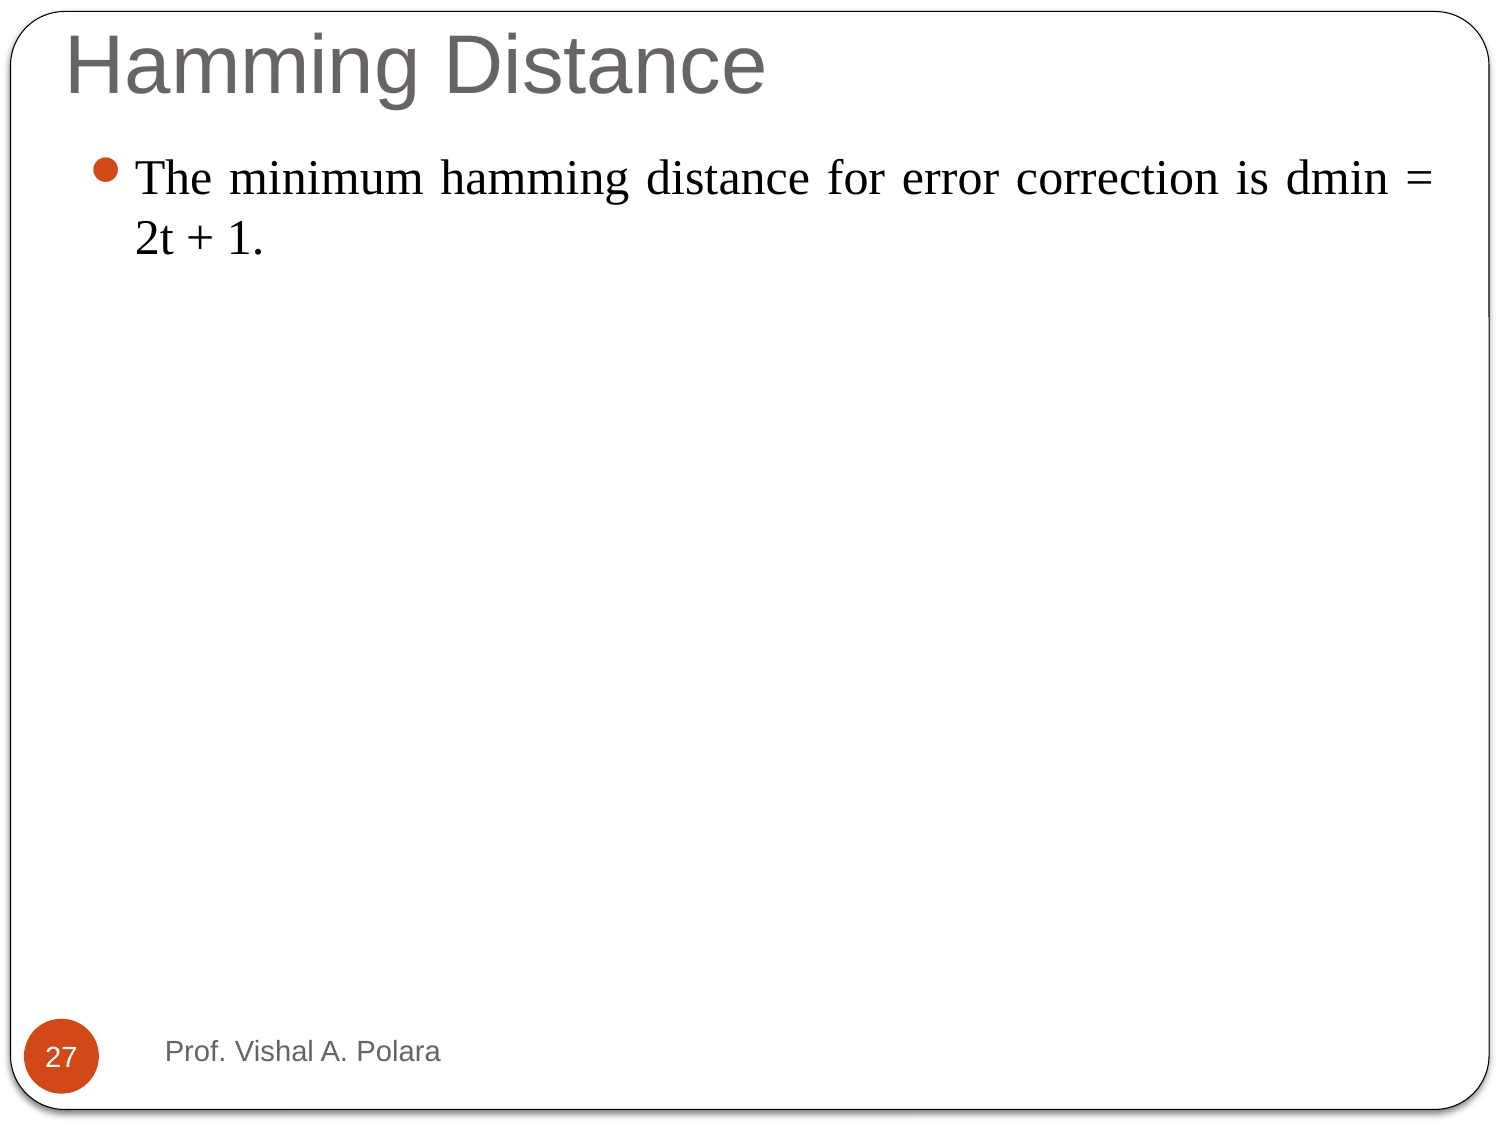

# Hamming Distance
The minimum hamming distance for error correction is dmin = 2t + 1.

Prof. Vishal A. Polara
27